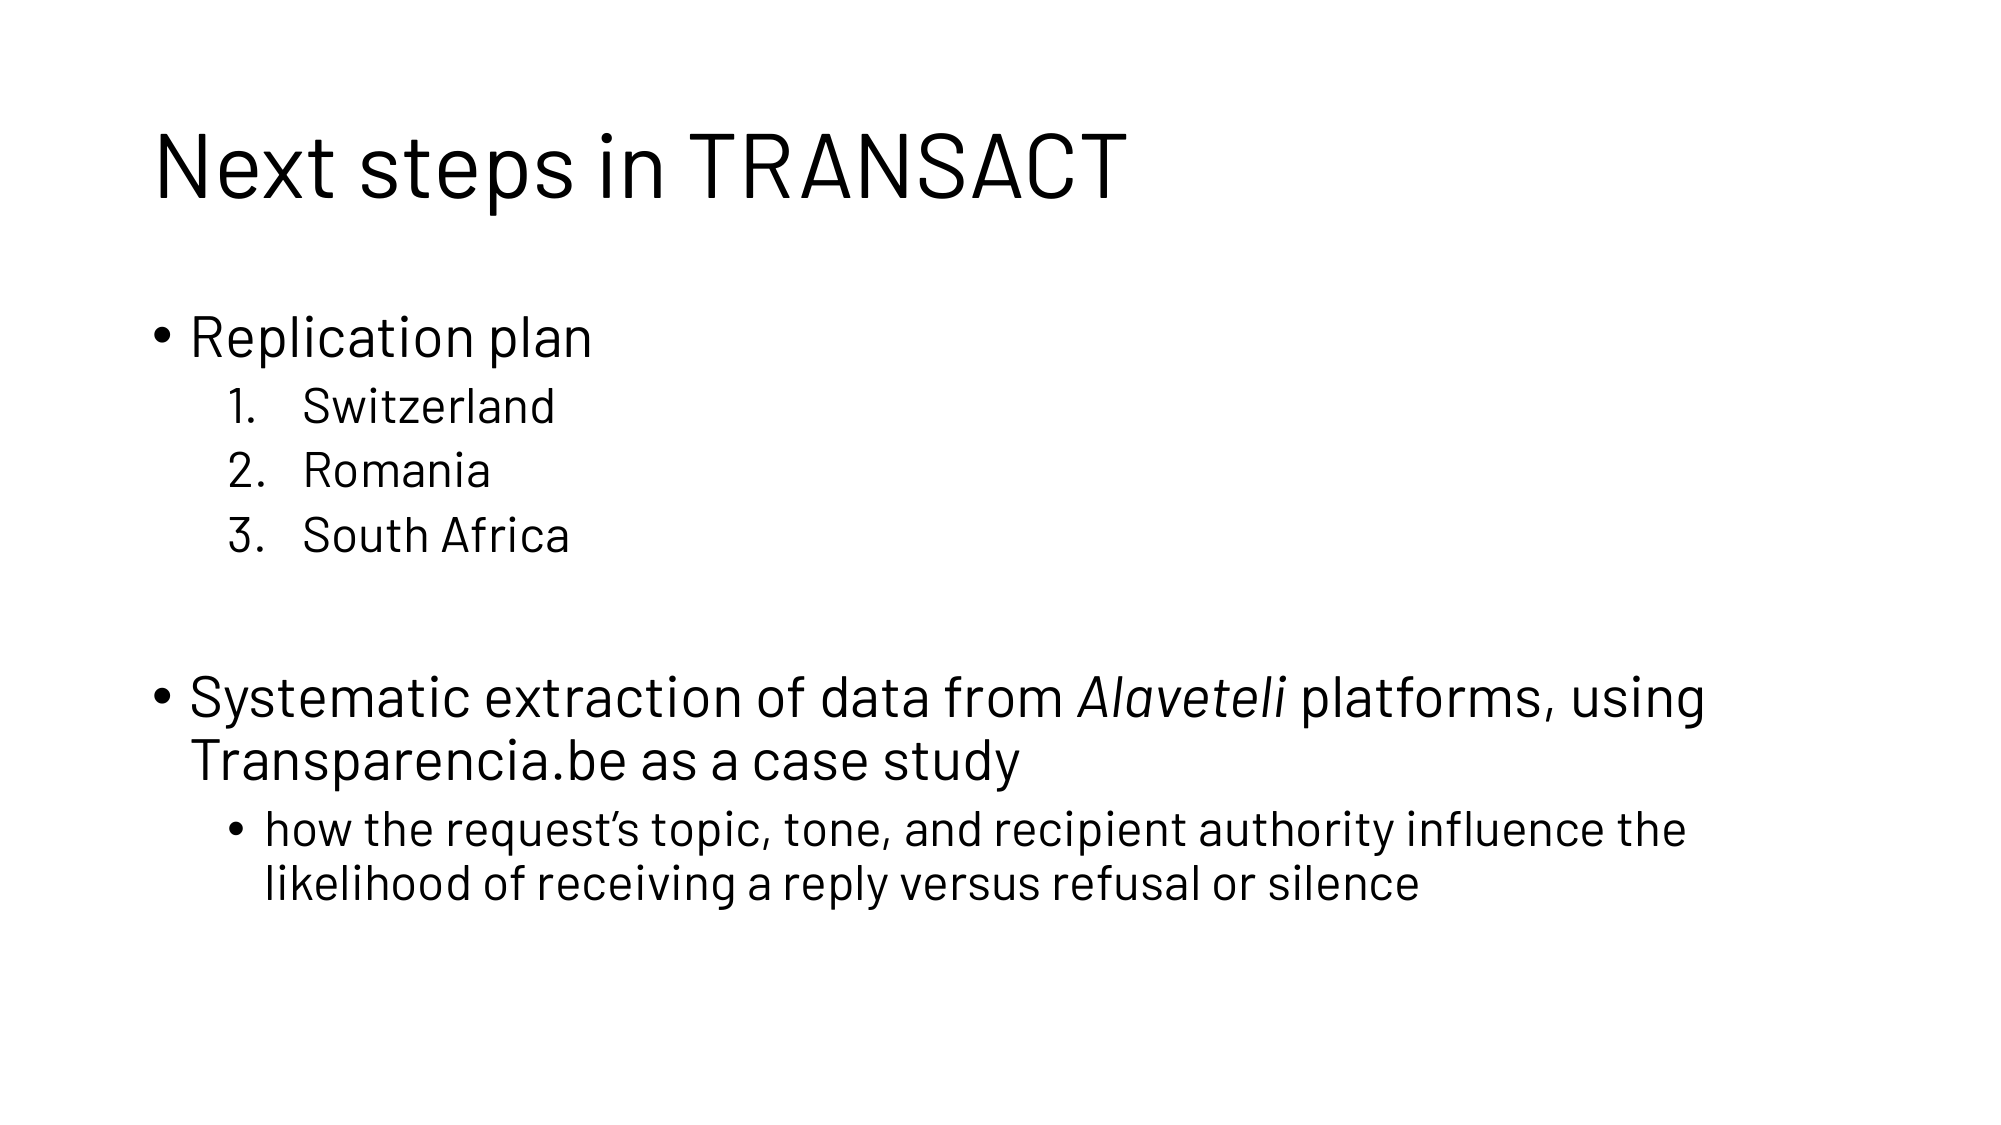

# Next steps in TRANSACT
Replication plan
Switzerland
Romania
South Africa

Systematic extraction of data from Alaveteli platforms, using Transparencia.be as a case study
how the request’s topic, tone, and recipient authority influence the likelihood of receiving a reply versus refusal or silence